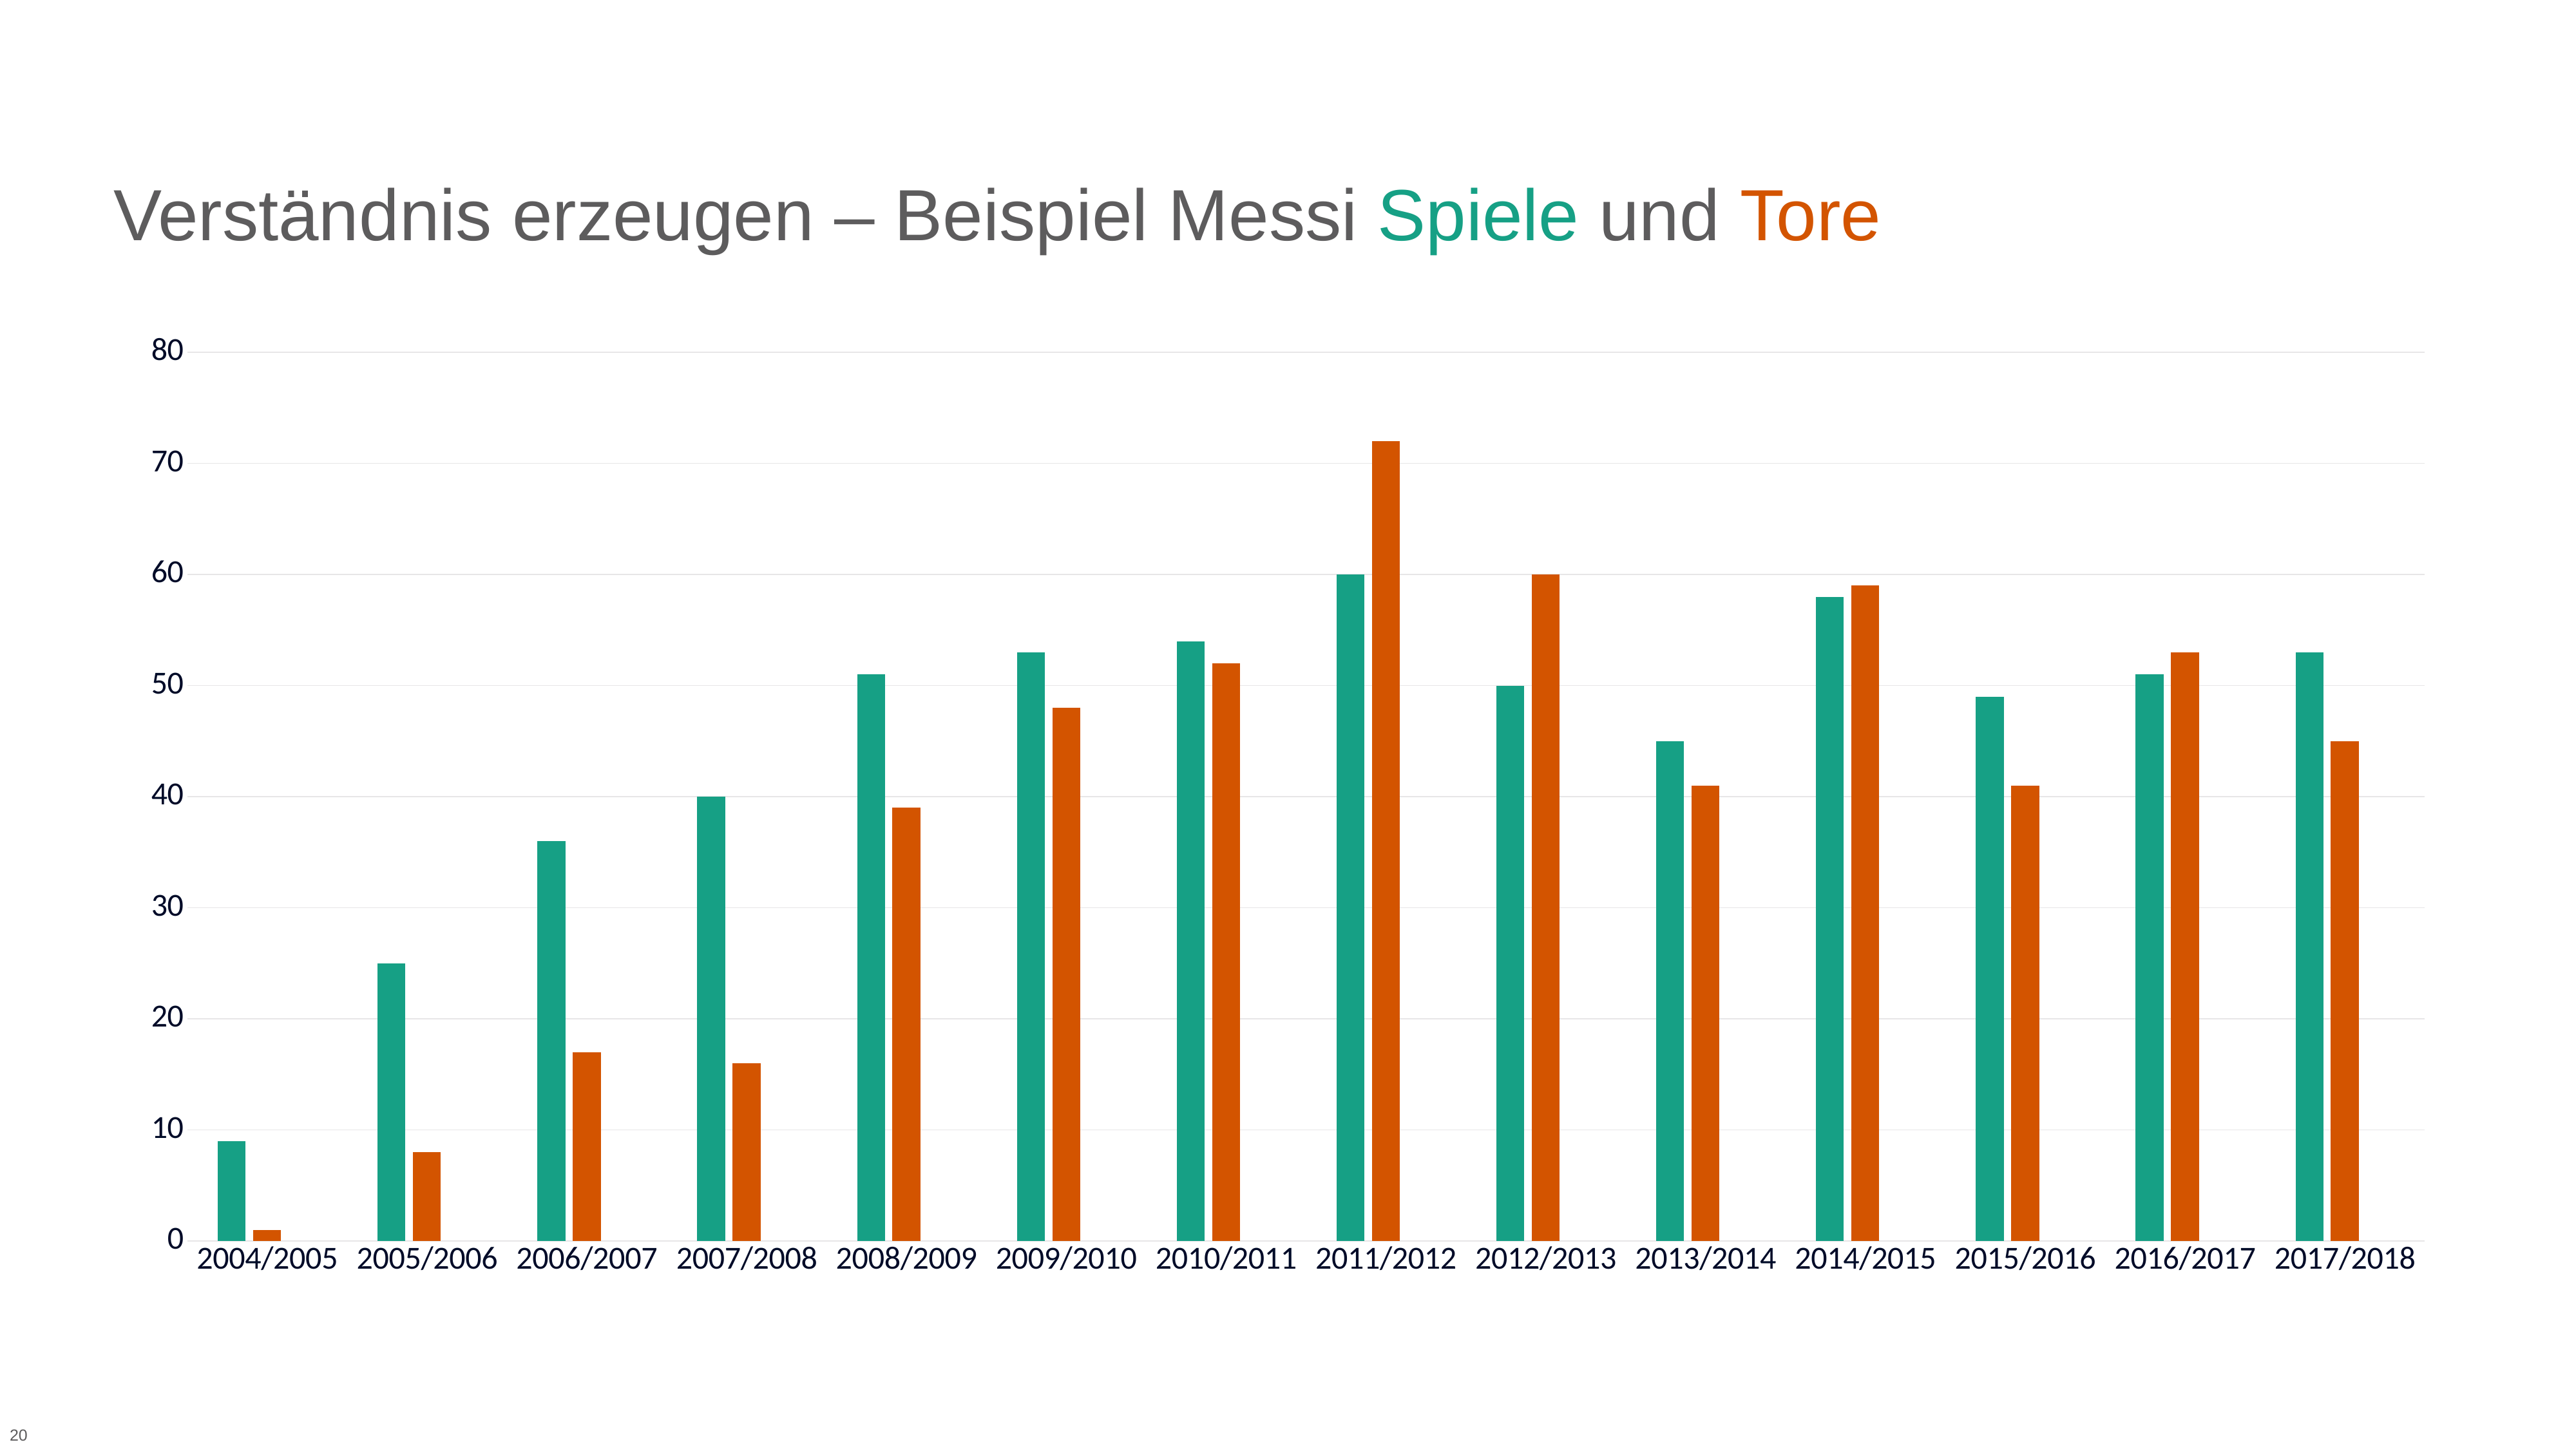

# Verständnis erzeugen – Beispiel Messi Spiele und Tore

### Chart

| Category | Spiele | Tore | Spalte1 |
|---|---|---|---|
| 2004/2005 | 9.0 | 1.0 | None |
| 2005/2006 | 25.0 | 8.0 | None |
| 2006/2007 | 36.0 | 17.0 | None |
| 2007/2008 | 40.0 | 16.0 | None |
| 2008/2009 | 51.0 | 39.0 | None |
| 2009/2010 | 53.0 | 48.0 | None |
| 2010/2011 | 54.0 | 52.0 | None |
| 2011/2012 | 60.0 | 72.0 | None |
| 2012/2013 | 50.0 | 60.0 | None |
| 2013/2014 | 45.0 | 41.0 | None |
| 2014/2015 | 58.0 | 59.0 | None |
| 2015/2016 | 49.0 | 41.0 | None |
| 2016/2017 | 51.0 | 53.0 | None |
| 2017/2018 | 53.0 | 45.0 | None |
20